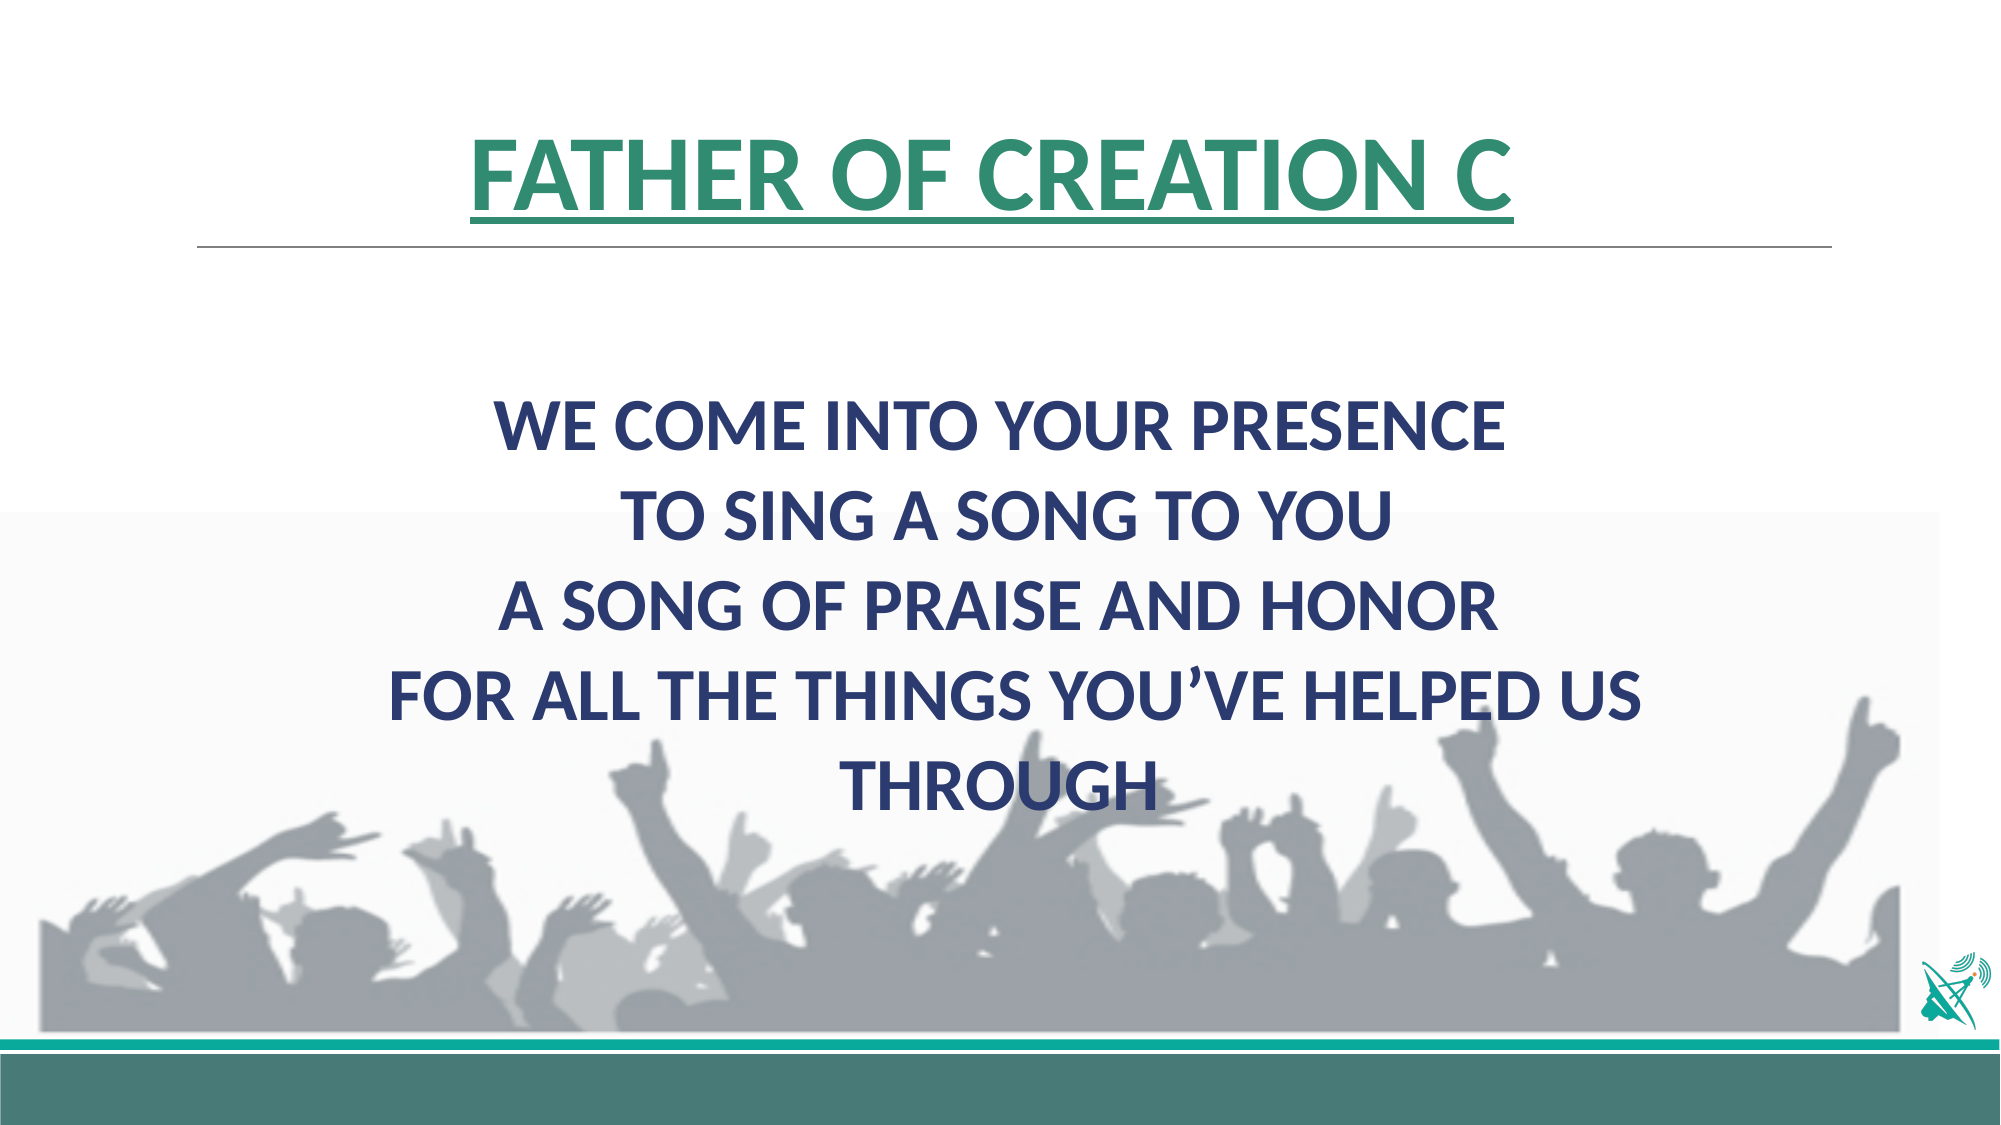

# FATHER OF CREATION C

WE COME INTO YOUR PRESENCE
TO SING A SONG TO YOU
A SONG OF PRAISE AND HONOR
 FOR ALL THE THINGS YOU’VE HELPED US THROUGH